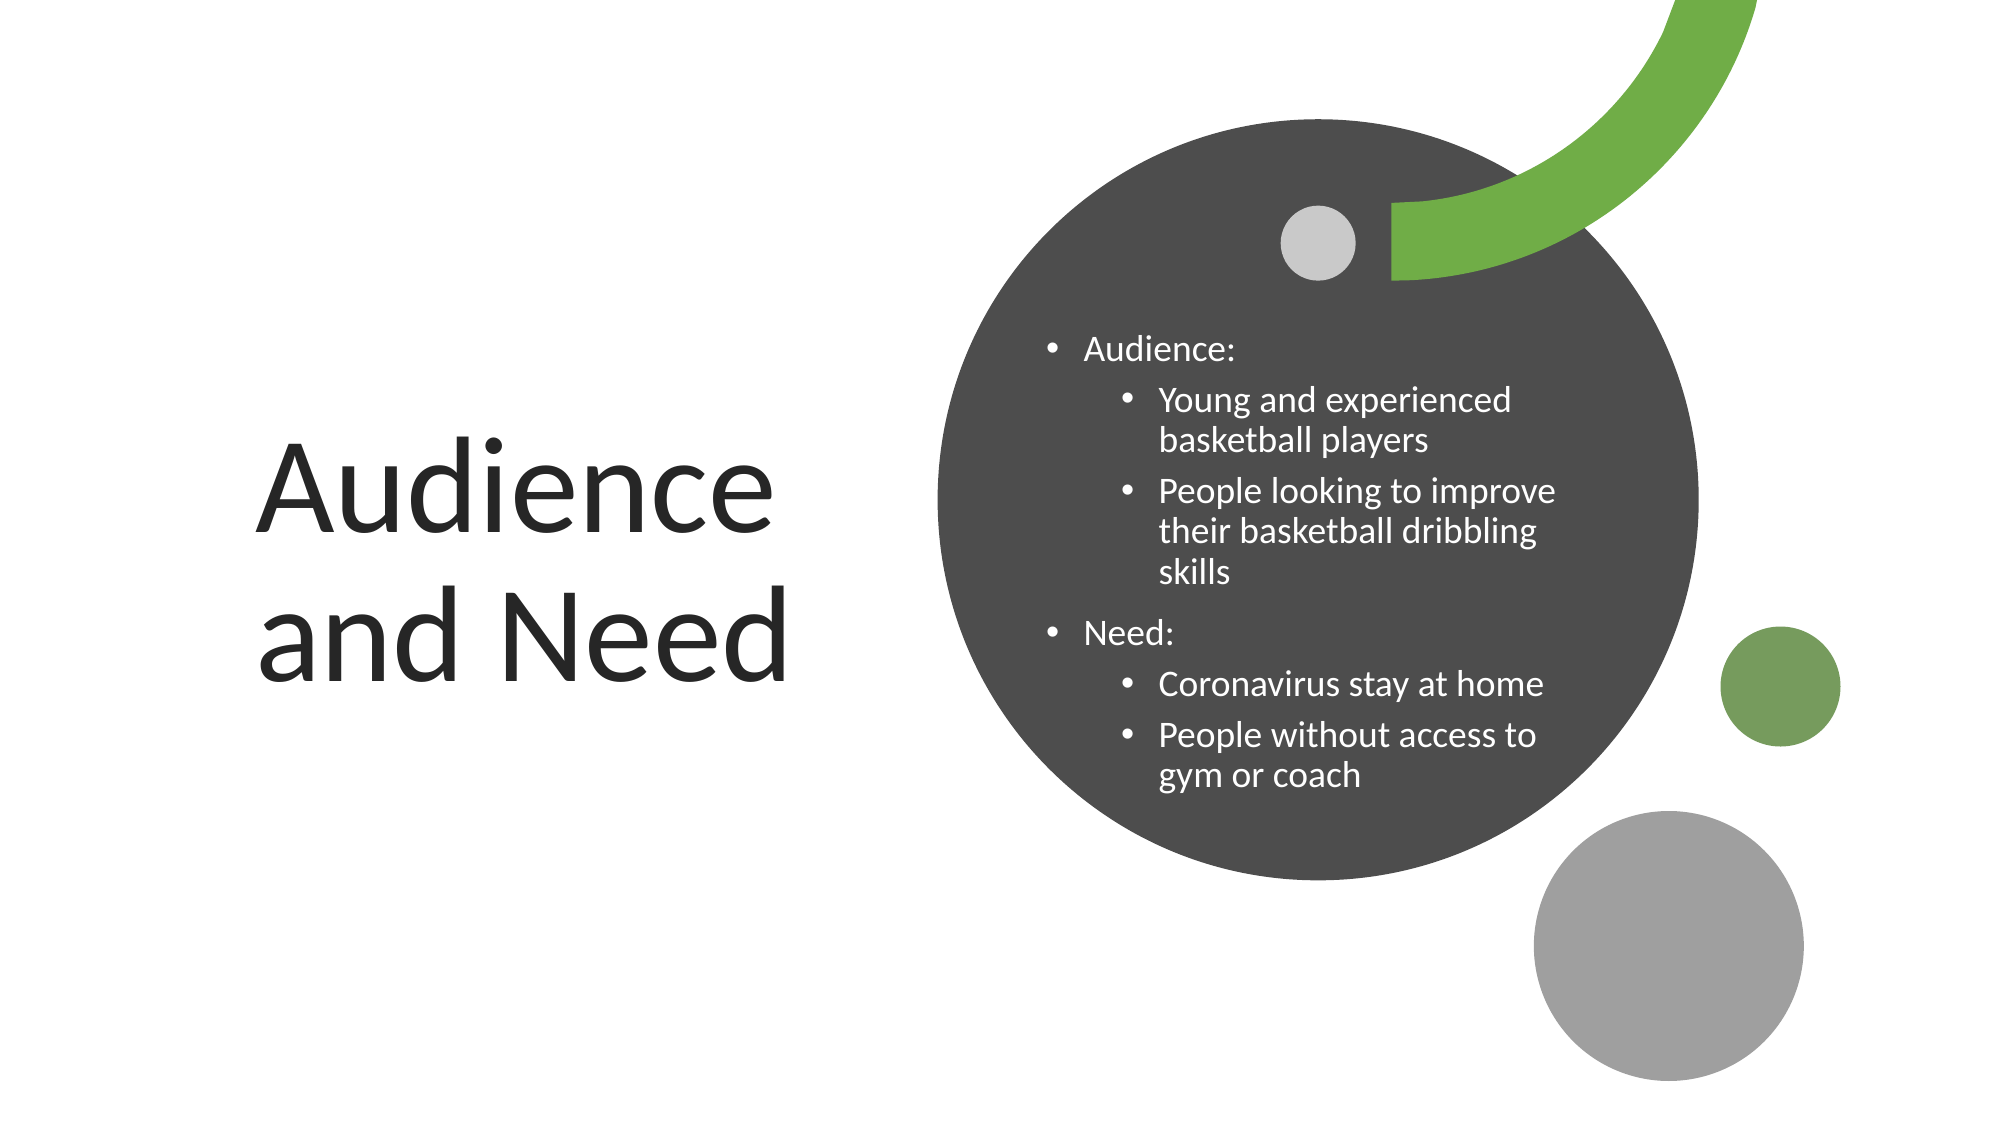

# Audience and Need

Audience:
Young and experienced basketball players
People looking to improve their basketball dribbling skills
Need:
Coronavirus stay at home
People without access to gym or coach